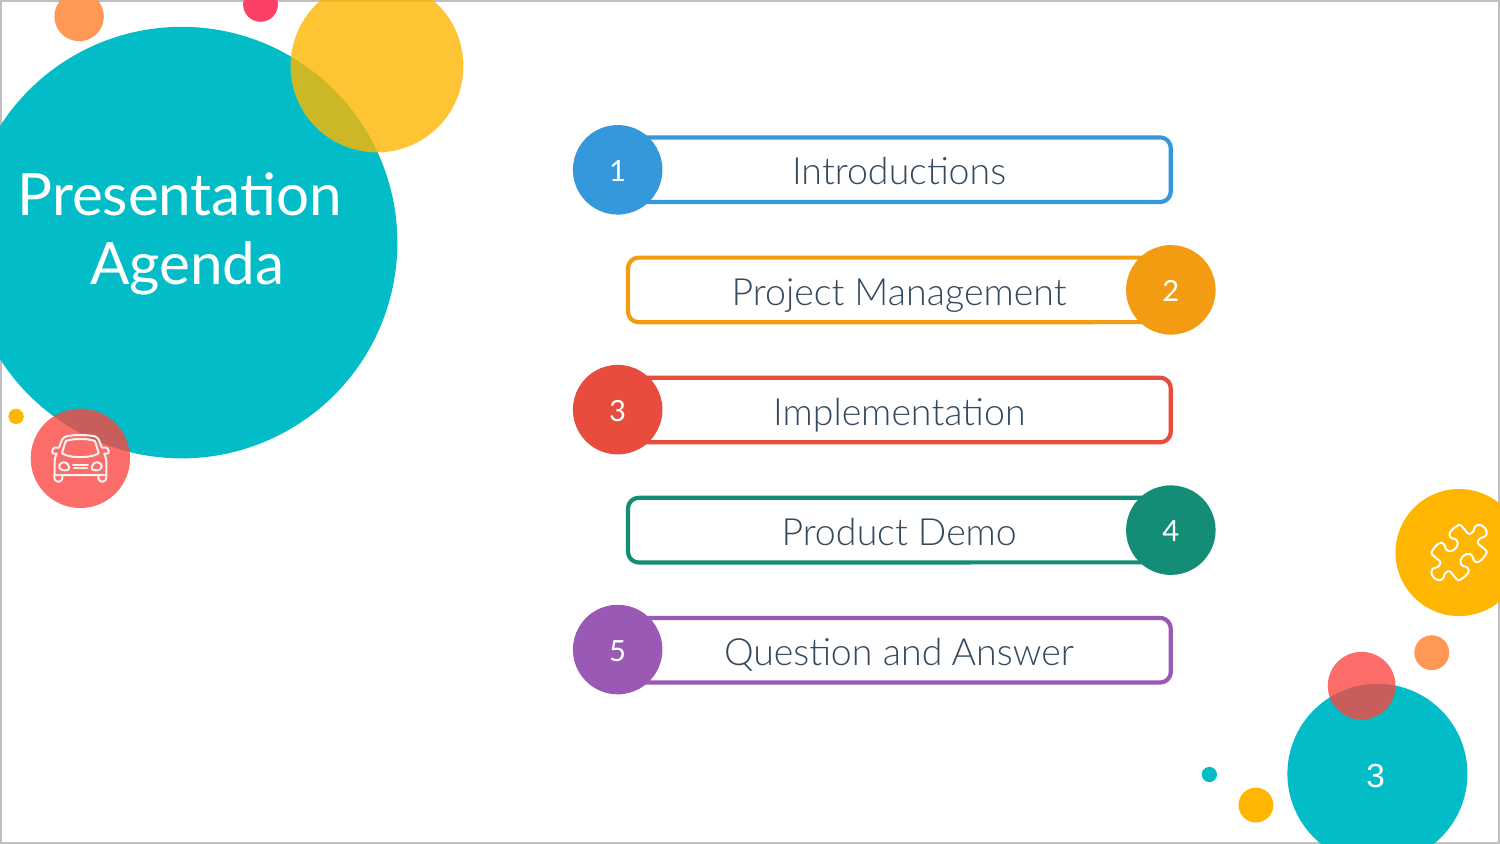

# Presentation Agenda
1
Introductions
2
Project Management
3
Implementation
4
Product Demo
5
Question and Answer
3